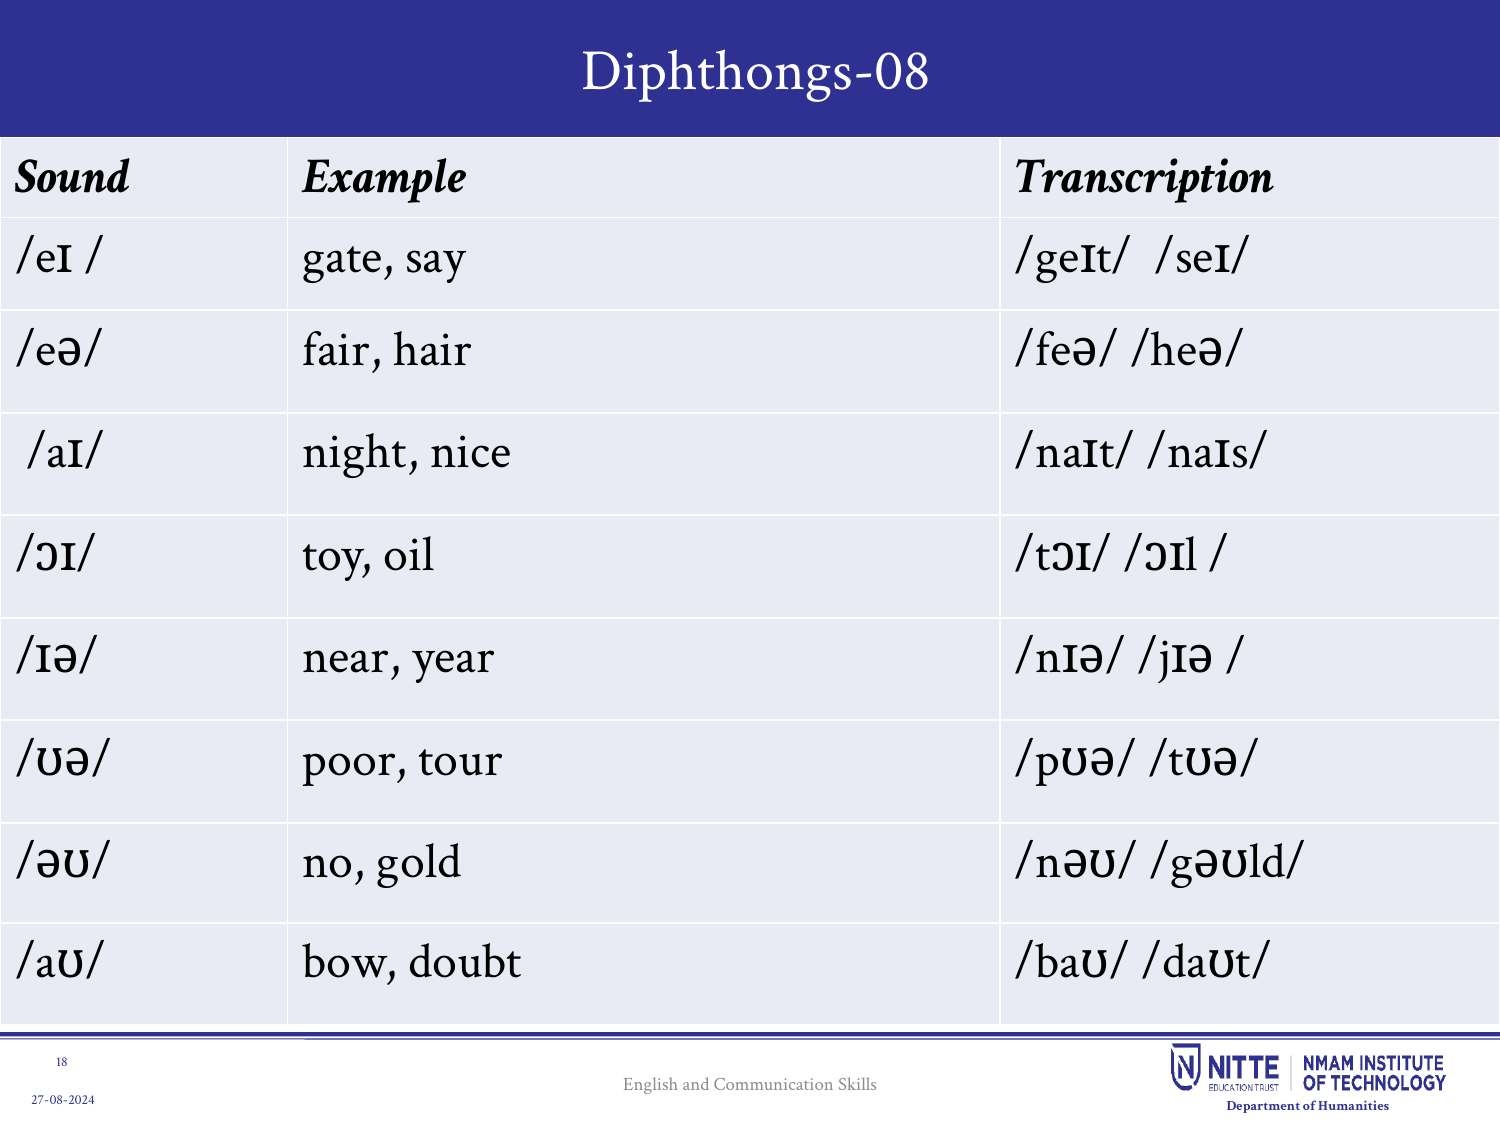

# Diphthongs-08
| Sound | Example | Transcription |
| --- | --- | --- |
| /eɪ / | gate, say | /geɪt/ /seɪ/ |
| /eə/ | fair, hair | /feə/ /heə/ |
| /aɪ/ | night, nice | /naɪt/ /naɪs/ |
| /ɔɪ/ | toy, oil | /tɔɪ/ /ɔɪl / |
| /ɪə/ | near, year | /nɪə/ /jɪə / |
| /ʊə/ | poor, tour | /pʊə/ /tʊə/ |
| /əʊ/ | no, gold | /nəʊ/ /gəʊld/ |
| /aʊ/ | bow, doubt | /baʊ/ /daʊt/ |
English and Communication Skills